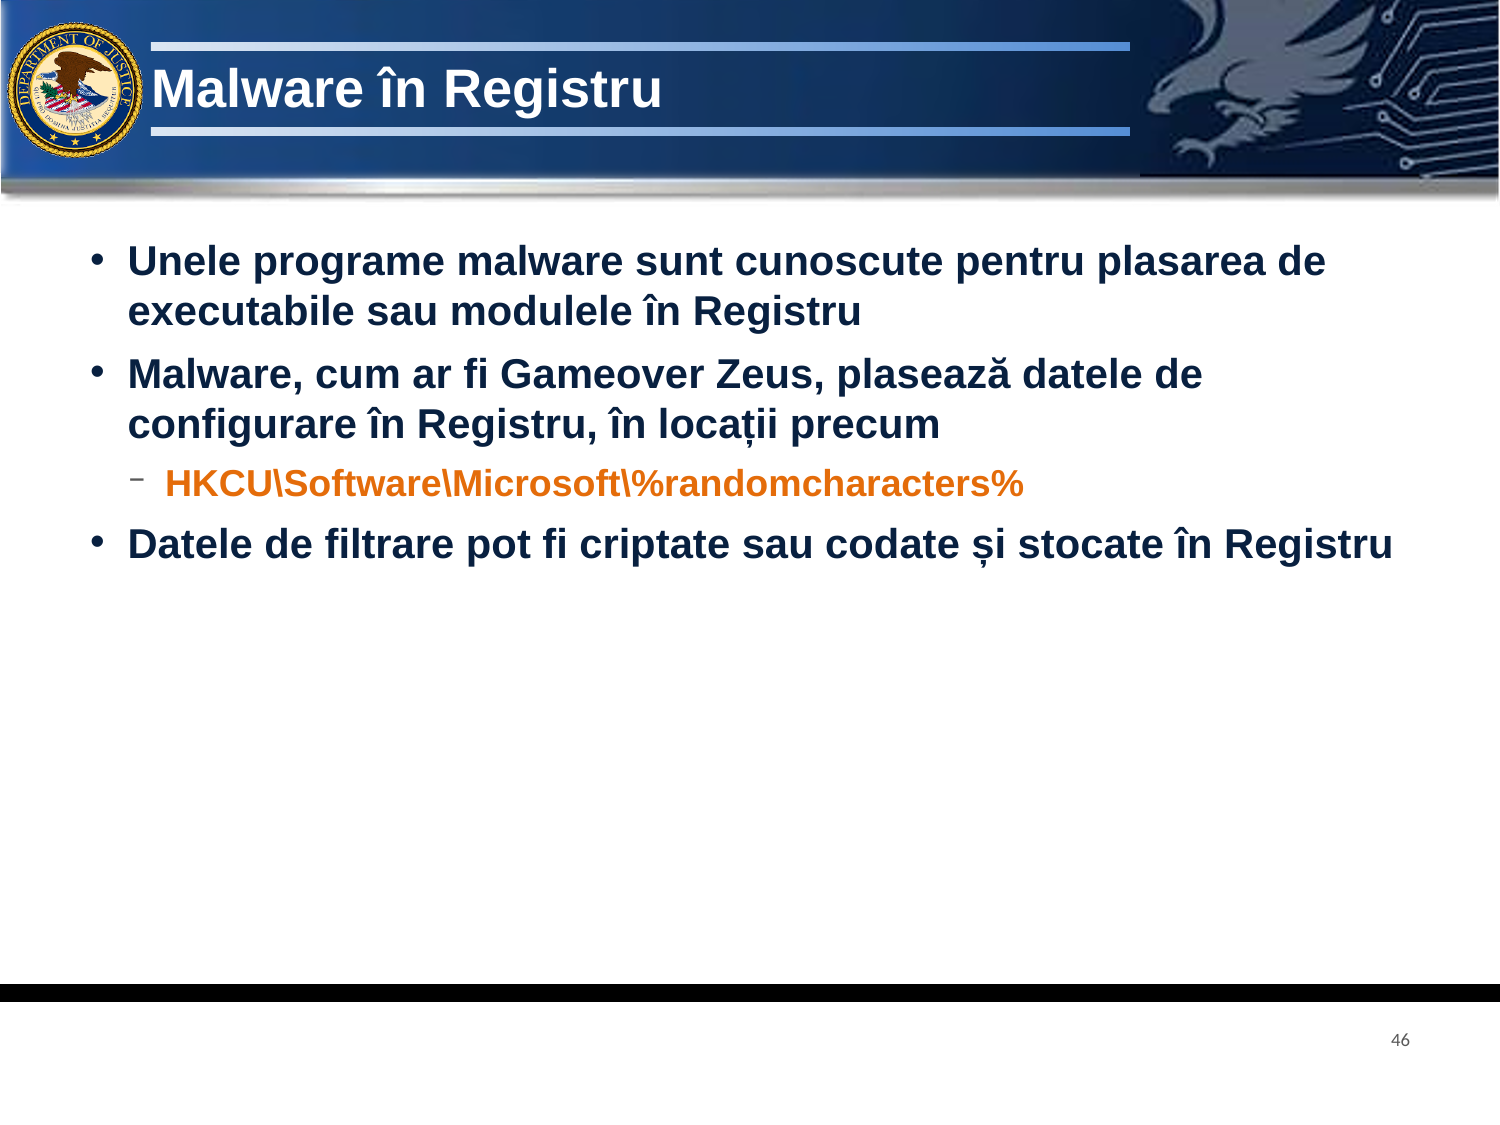

# Malware în Registru
Unele programe malware sunt cunoscute pentru plasarea de executabile sau modulele în Registru
Malware, cum ar fi Gameover Zeus, plasează datele de configurare în Registru, în locații precum
HKCU\Software\Microsoft\%randomcharacters%
Datele de filtrare pot fi criptate sau codate și stocate în Registru
46